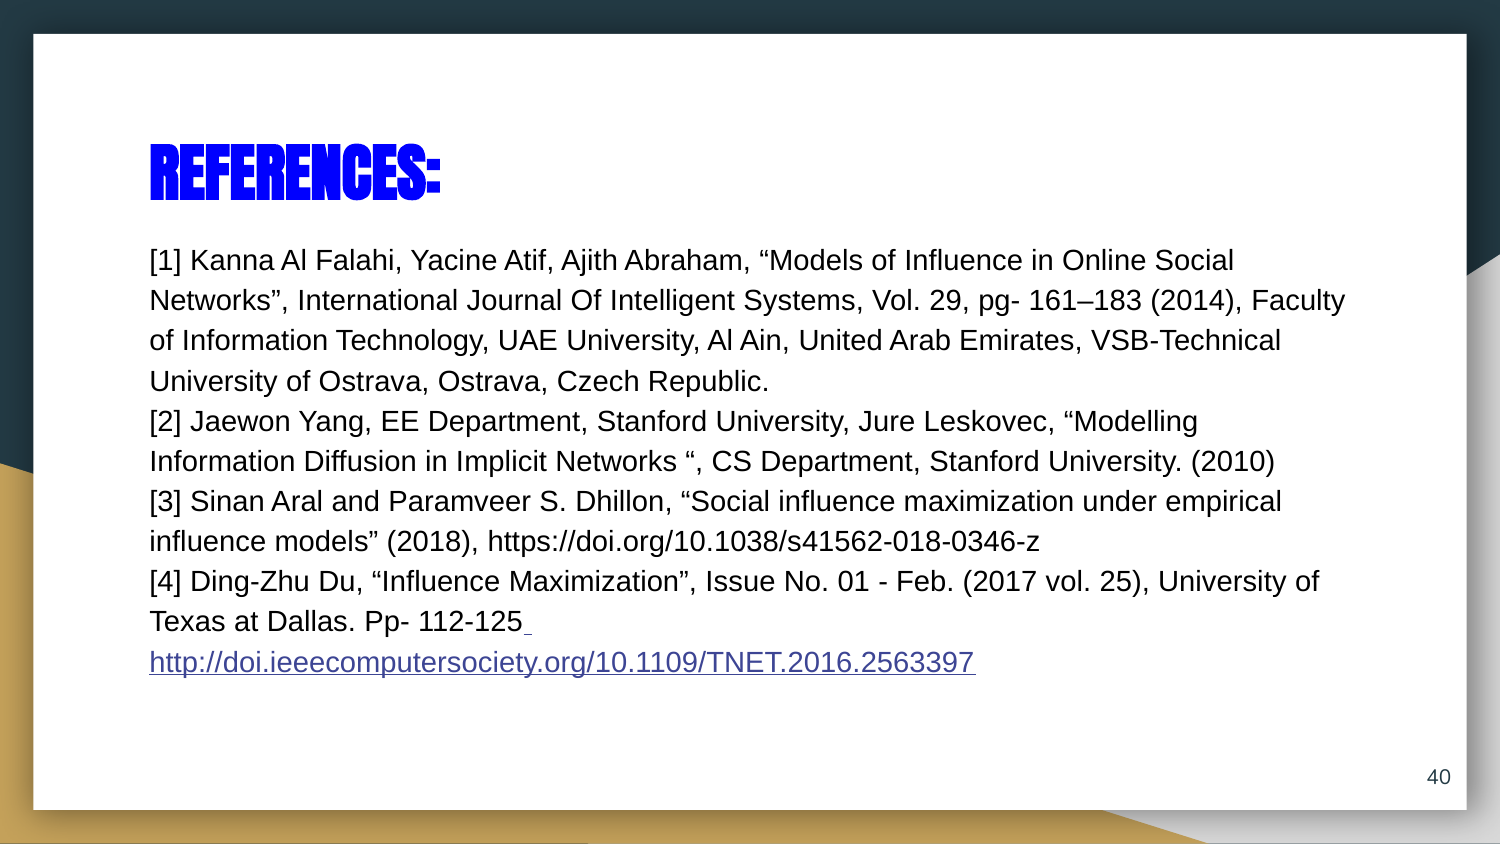

# REFERENCES:

[1] Kanna Al Falahi, Yacine Atif, Ajith Abraham, “Models of Influence in Online Social
Networks”, International Journal Of Intelligent Systems, Vol. 29, pg- 161–183 (2014), Faculty of Information Technology, UAE University, Al Ain, United Arab Emirates, VSB-Technical University of Ostrava, Ostrava, Czech Republic.
[2] Jaewon Yang, EE Department, Stanford University, Jure Leskovec, “Modelling
Information Diffusion in Implicit Networks “, CS Department, Stanford University. (2010)
[3] Sinan Aral and Paramveer S. Dhillon, “Social influence maximization under empirical influence models” (2018), https://doi.org/10.1038/s41562-018-0346-z
[4] Ding-Zhu Du, “Influence Maximization”, Issue No. 01 - Feb. (2017 vol. 25), University of Texas at Dallas. Pp- 112-125 http://doi.ieeecomputersociety.org/10.1109/TNET.2016.2563397

40